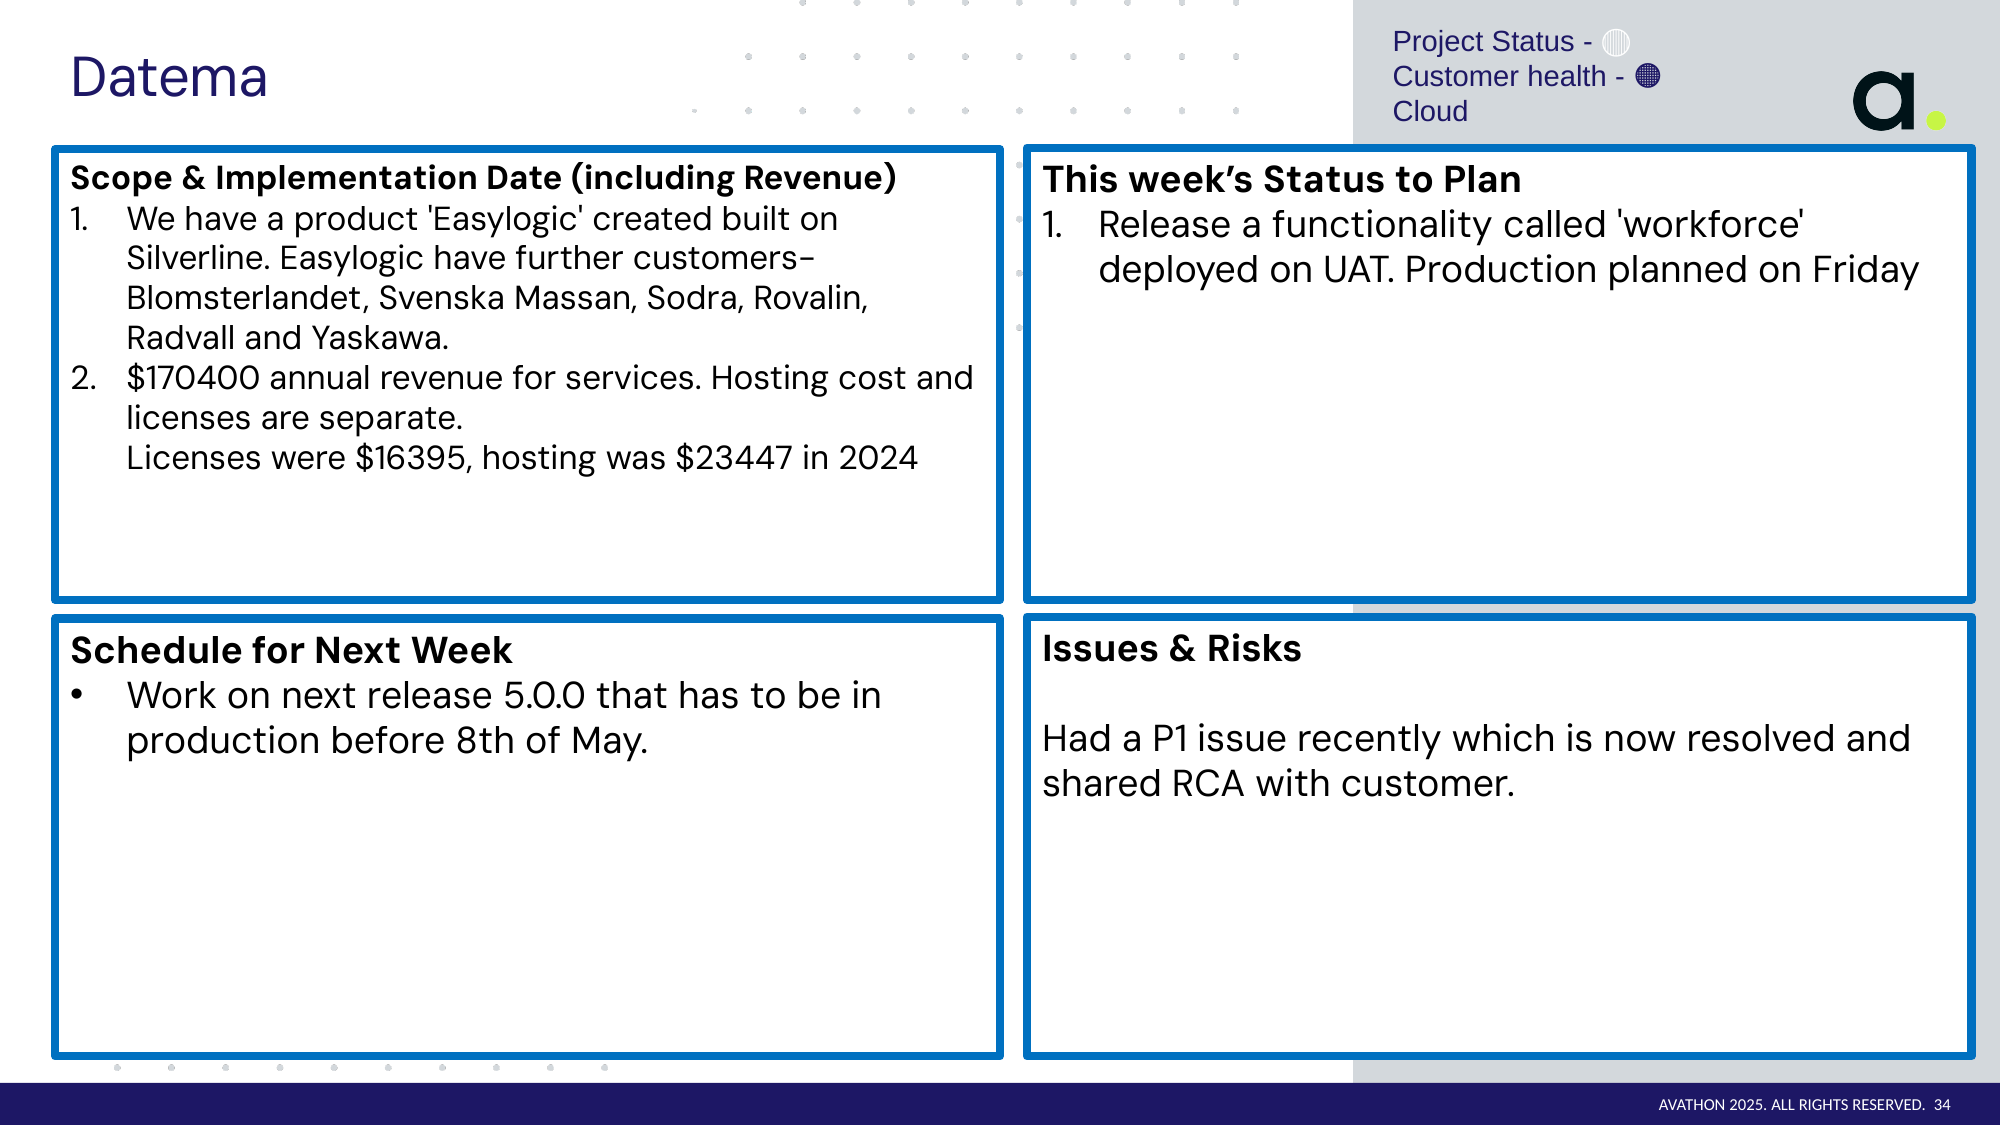

Project Status - 🔴
Customer health - 🟠
Cloud

# Datema
This week’s Status to Plan
Release a functionality called 'workforce' deployed on UAT. Production planned on Friday
Scope & Implementation Date (including Revenue)
We have a product 'Easylogic' created built on Silverline. Easylogic have further customers- Blomsterlandet, Svenska Massan, Sodra, Rovalin, Radvall and Yaskawa.
$170400 annual revenue for services. Hosting cost and licenses are separate.
Licenses were $16395, hosting was $23447 in 2024
Issues & Risks

Had a P1 issue recently which is now resolved and shared RCA with customer.
Schedule for Next Week
Work on next release 5.0.0 that has to be in production before 8th of May.